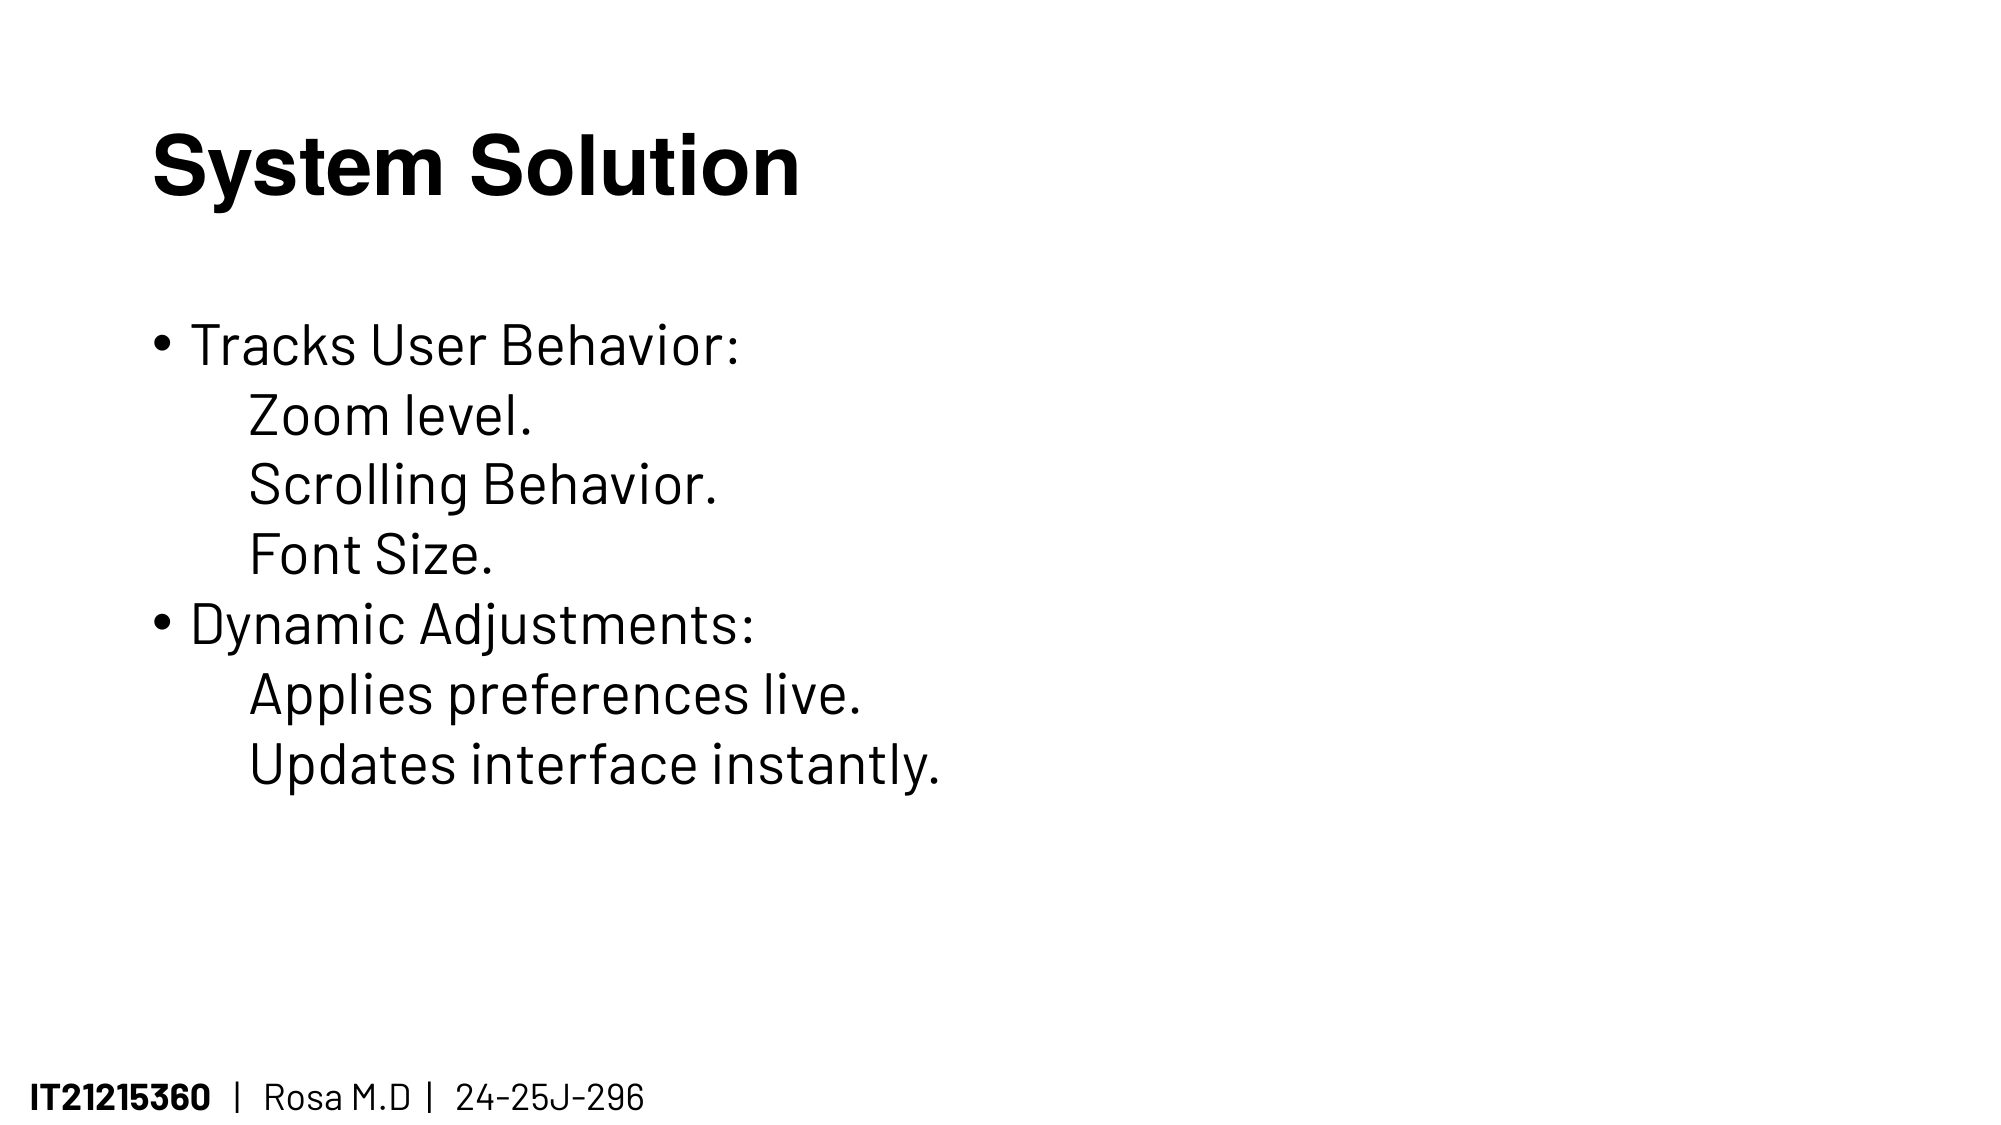

# System Solution
Tracks User Behavior:
 Zoom level.
 Scrolling Behavior.
 Font Size.
Dynamic Adjustments:
 Applies preferences live.
 Updates interface instantly.

IT21215360   |   Rosa M.D  |   24-25J-296